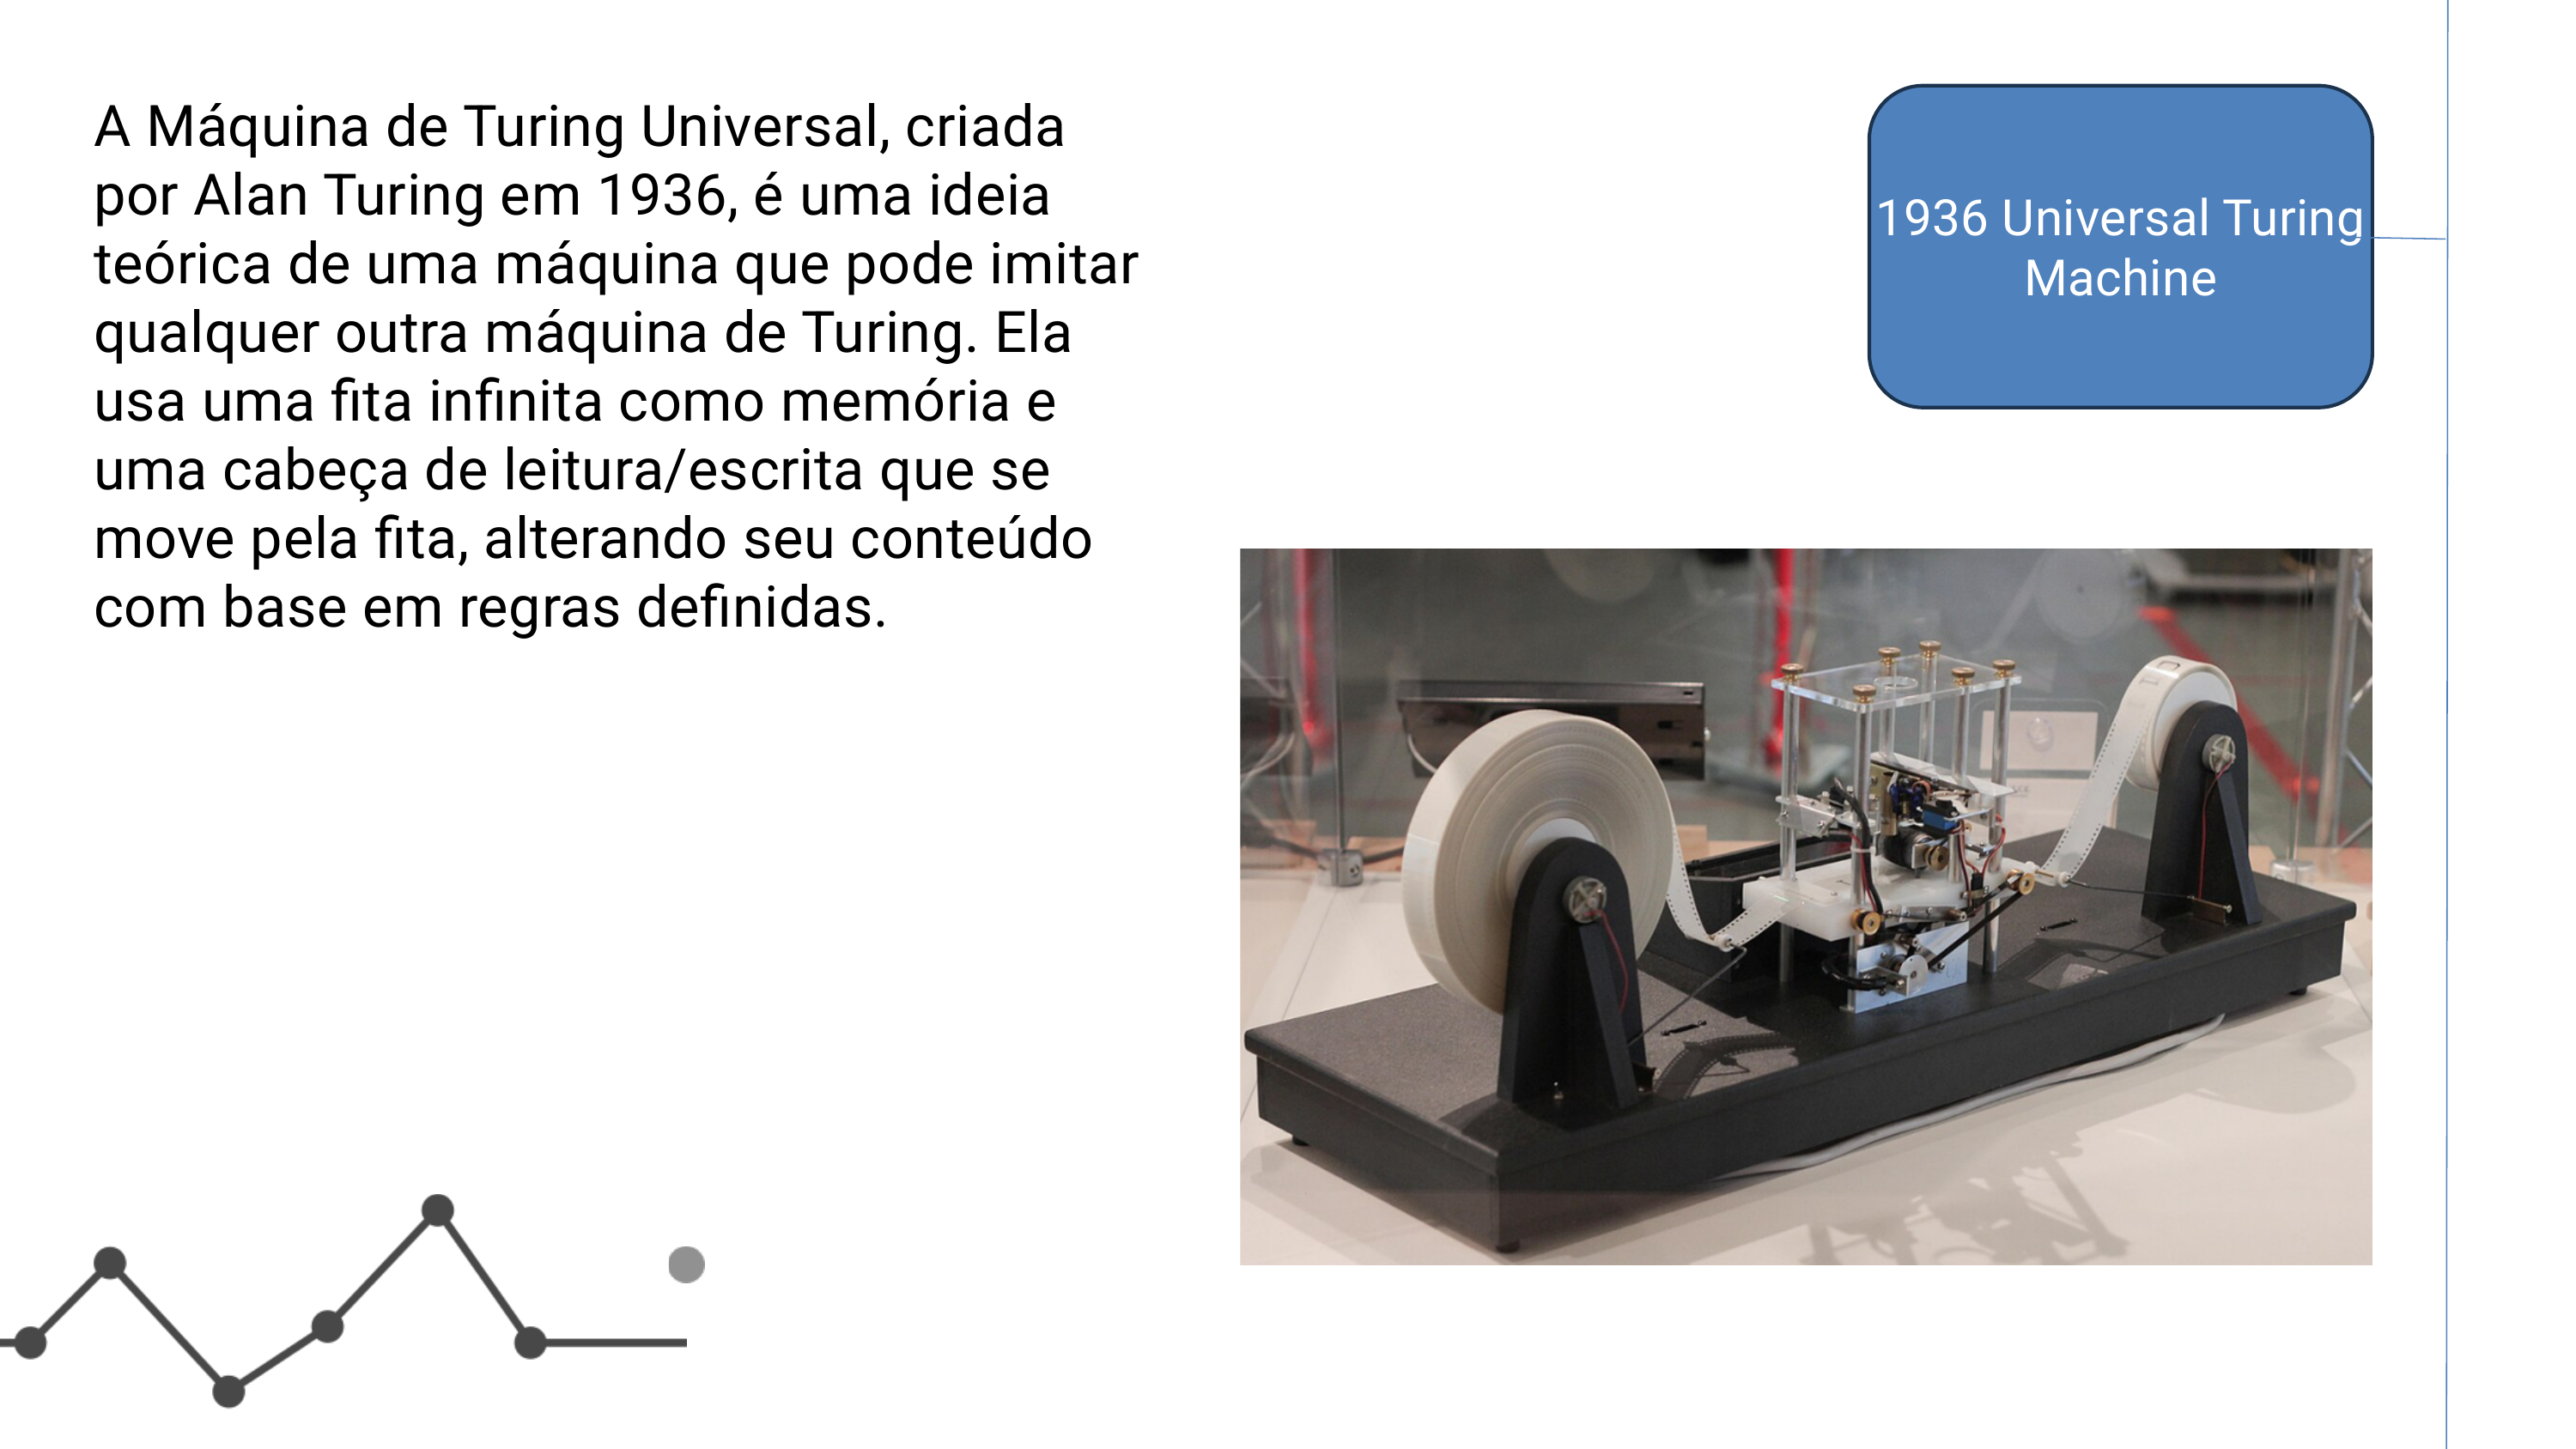

1936 Universal Turing Machine

A Máquina de Turing Universal, criada por Alan Turing em 1936, é uma ideia teórica de uma máquina que pode imitar qualquer outra máquina de Turing. Ela usa uma fita infinita como memória e uma cabeça de leitura/escrita que se move pela fita, alterando seu conteúdo com base em regras definidas.